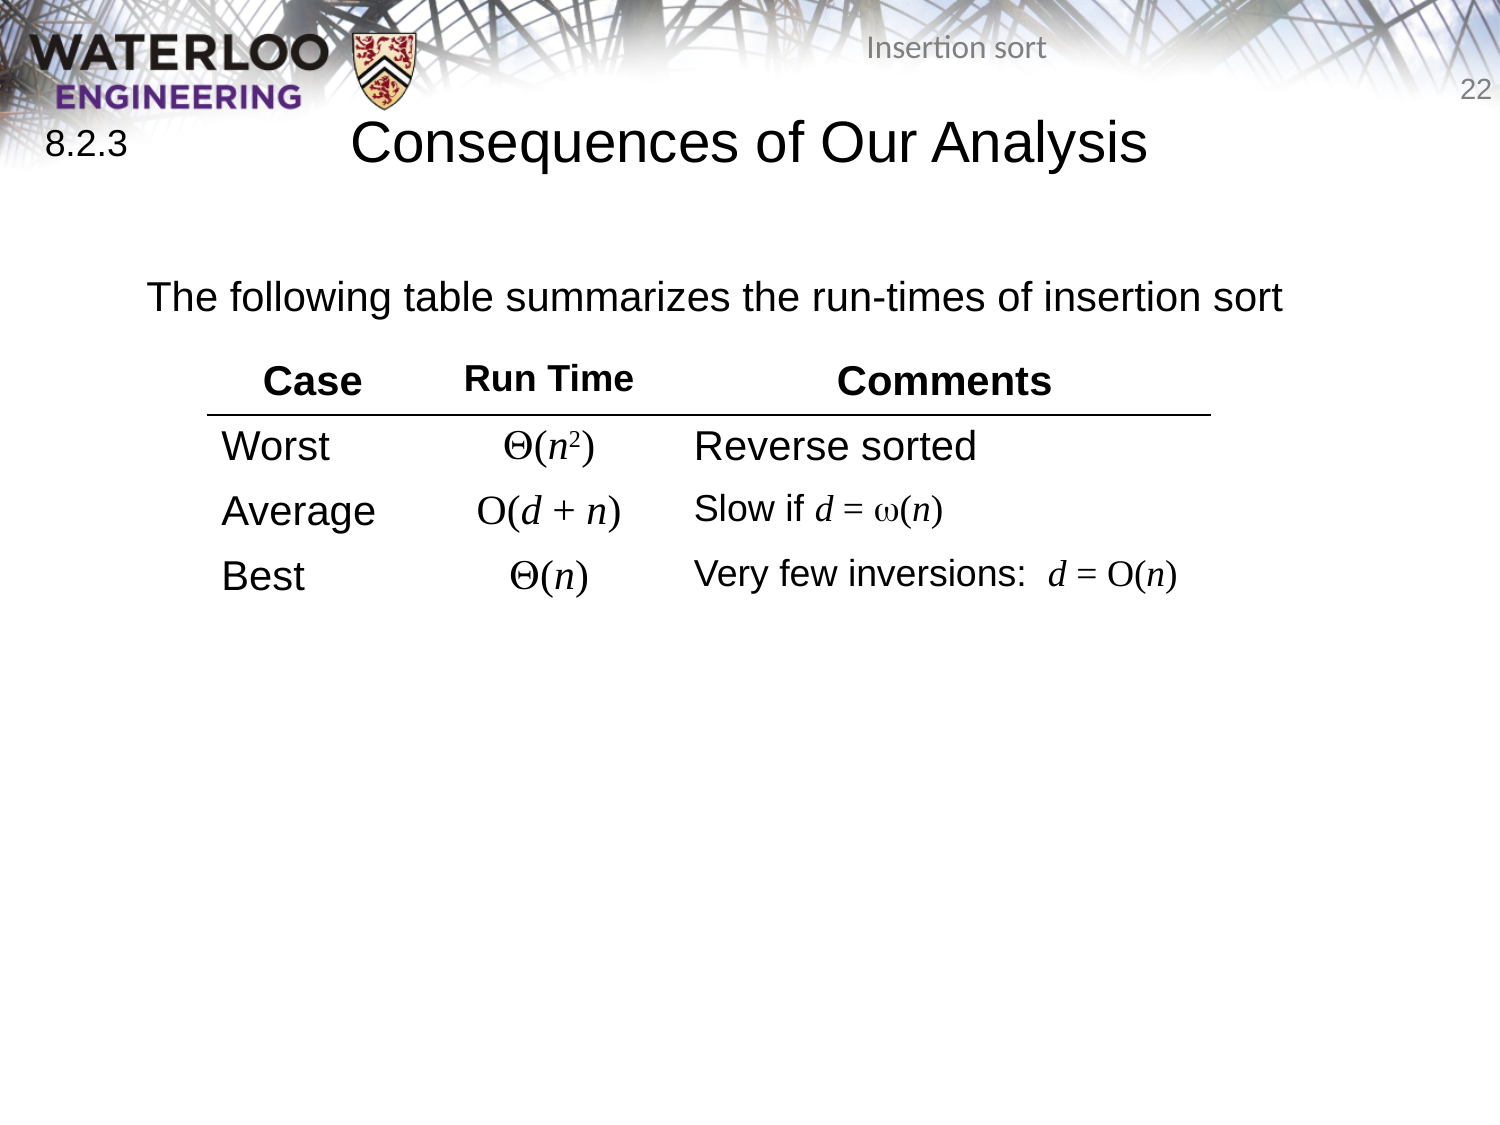

# Consequences of Our Analysis
8.2.3
	The following table summarizes the run-times of insertion sort
| Case | Run Time | Comments |
| --- | --- | --- |
| Worst | Θ(n2) | Reverse sorted |
| Average | O(d + n) | Slow if d = ω(n) |
| Best | Θ(n) | Very few inversions: d = O(n) |